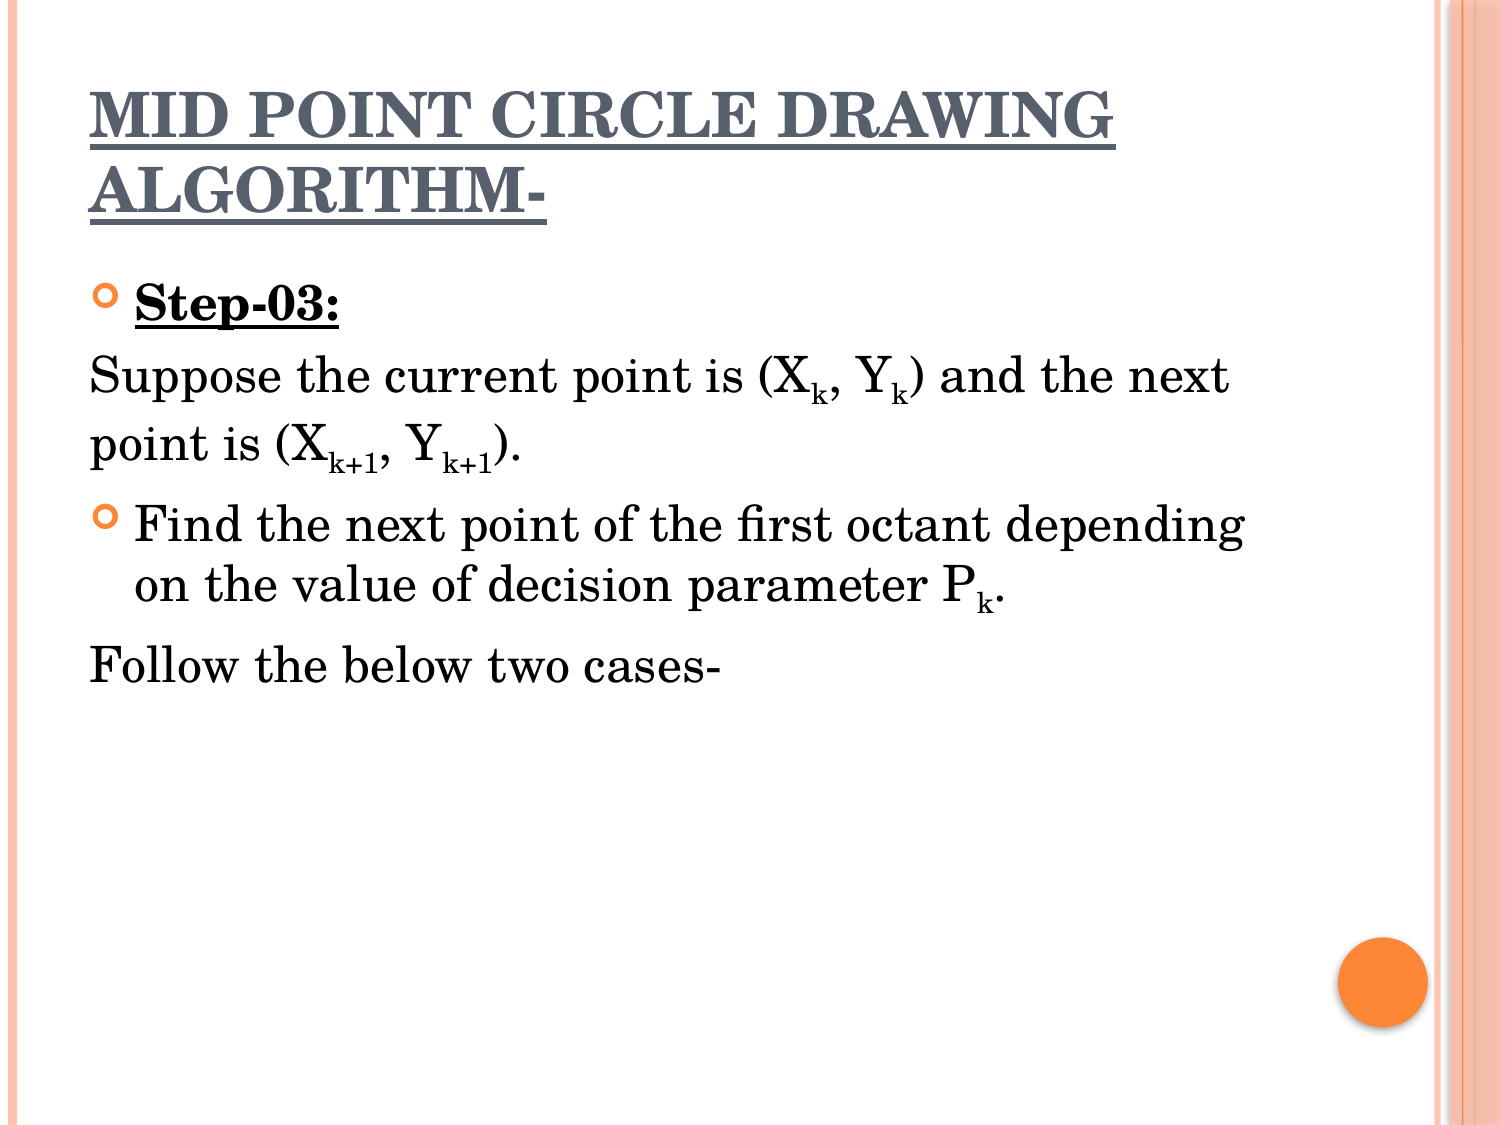

# Mid Point Circle Drawing Algorithm-
Step-03:
Suppose the current point is (Xk, Yk) and the next point is (Xk+1, Yk+1).
Find the next point of the first octant depending on the value of decision parameter Pk.
Follow the below two cases-